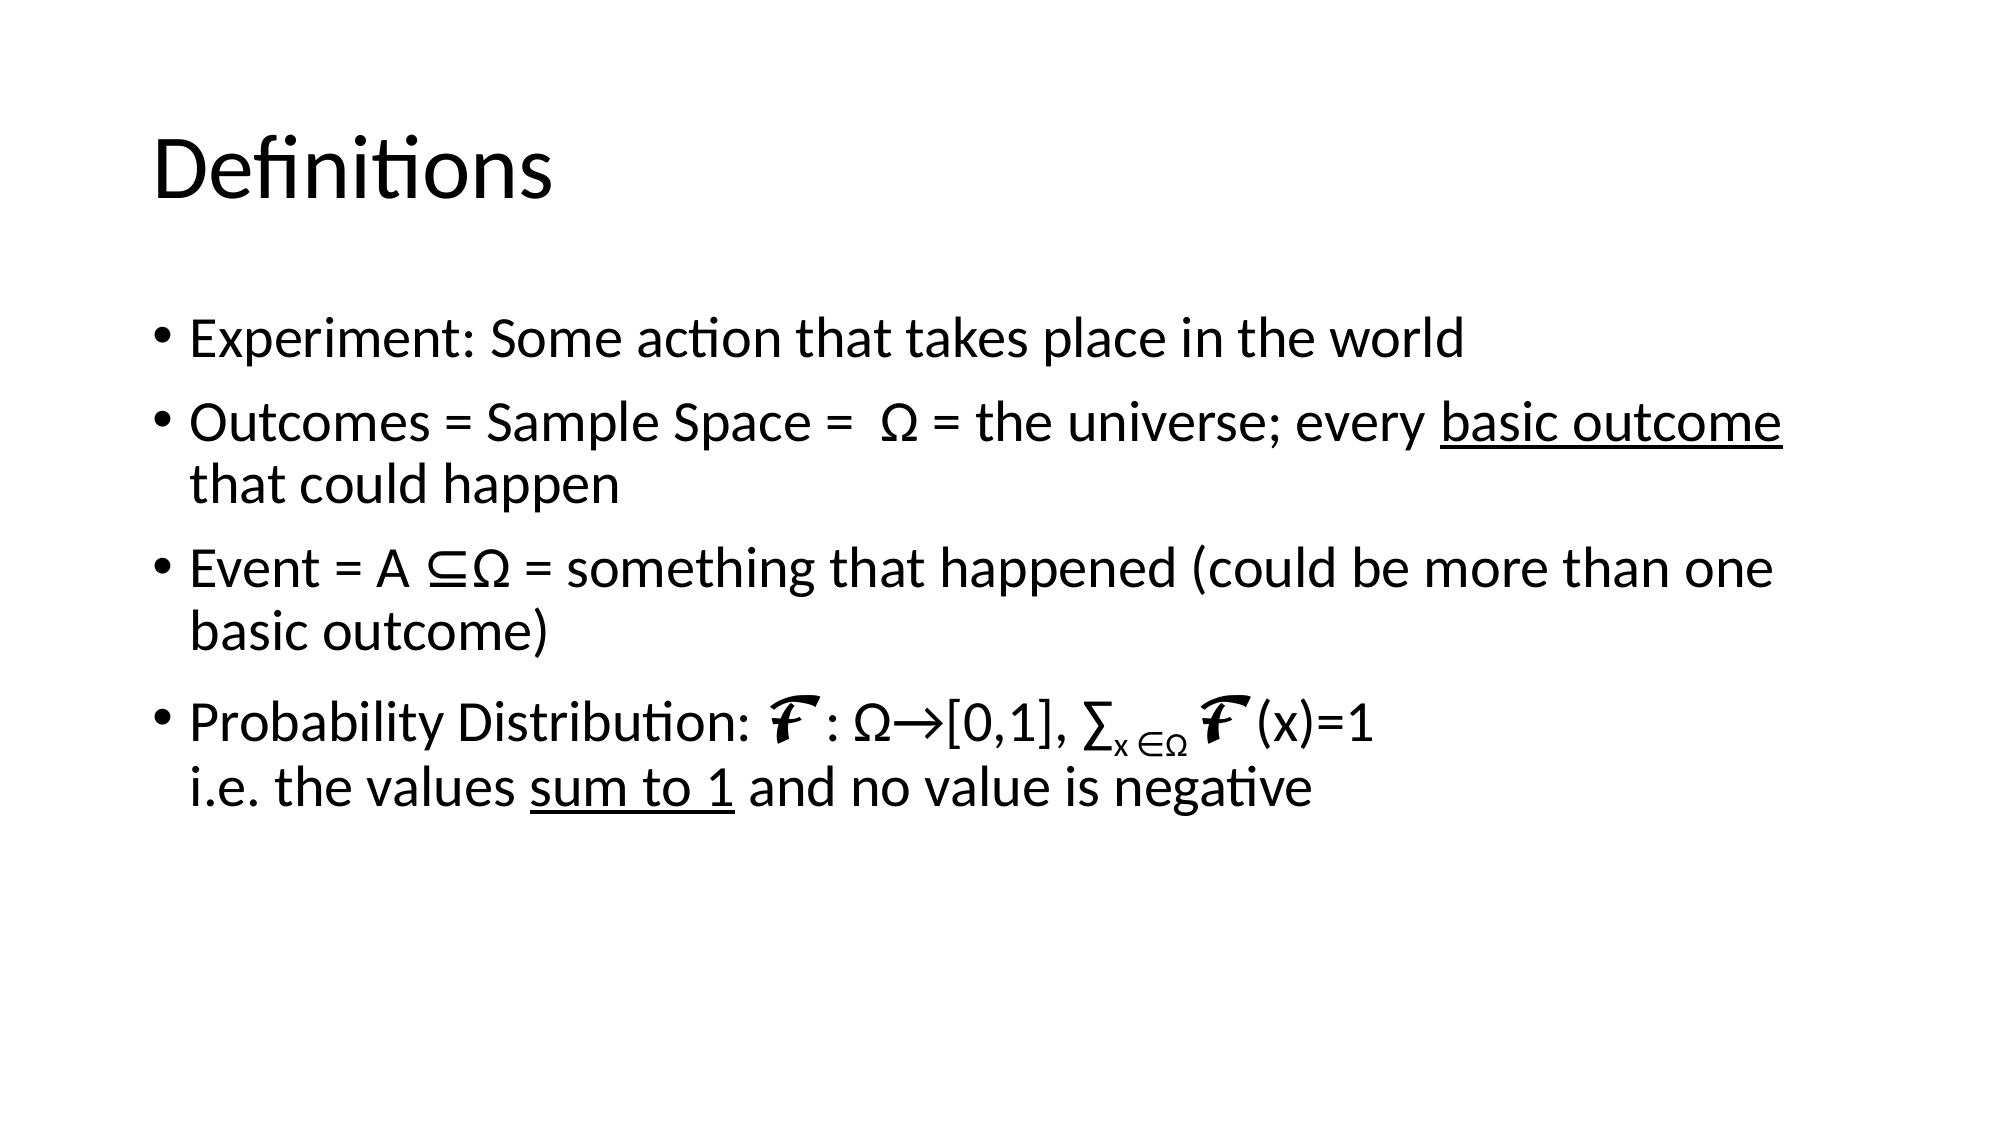

# Definitions
Experiment: Some action that takes place in the world
Outcomes = Sample Space =  Ω = the universe; every basic outcome that could happen
Event = A ⊆Ω = something that happened (could be more than one basic outcome)
Probability Distribution: 𝓕: Ω→[0,1], ∑x ∈Ω 𝓕(x)=1
i.e. the values sum to 1 and no value is negative